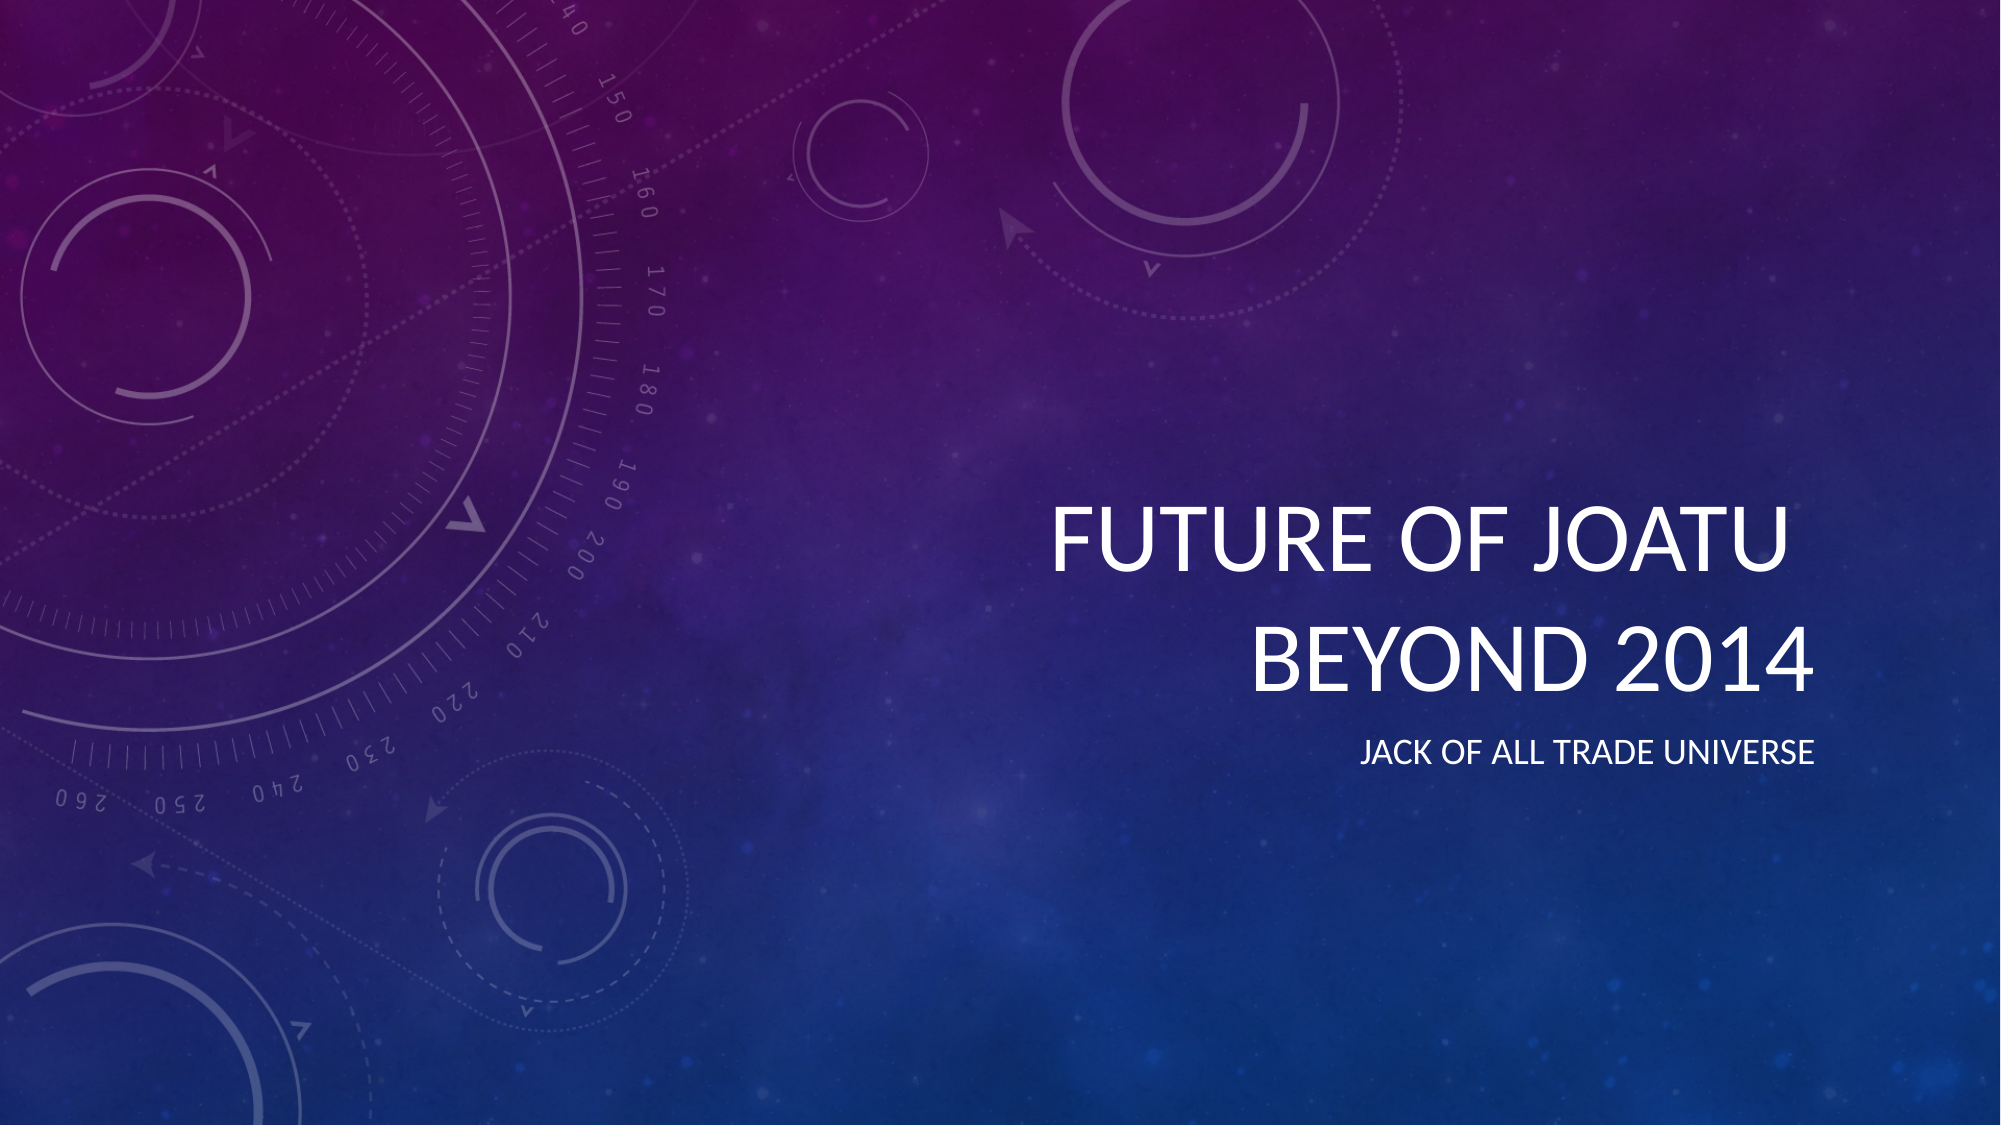

# Future of JoatU Beyond 2014
Jack of all trade universe